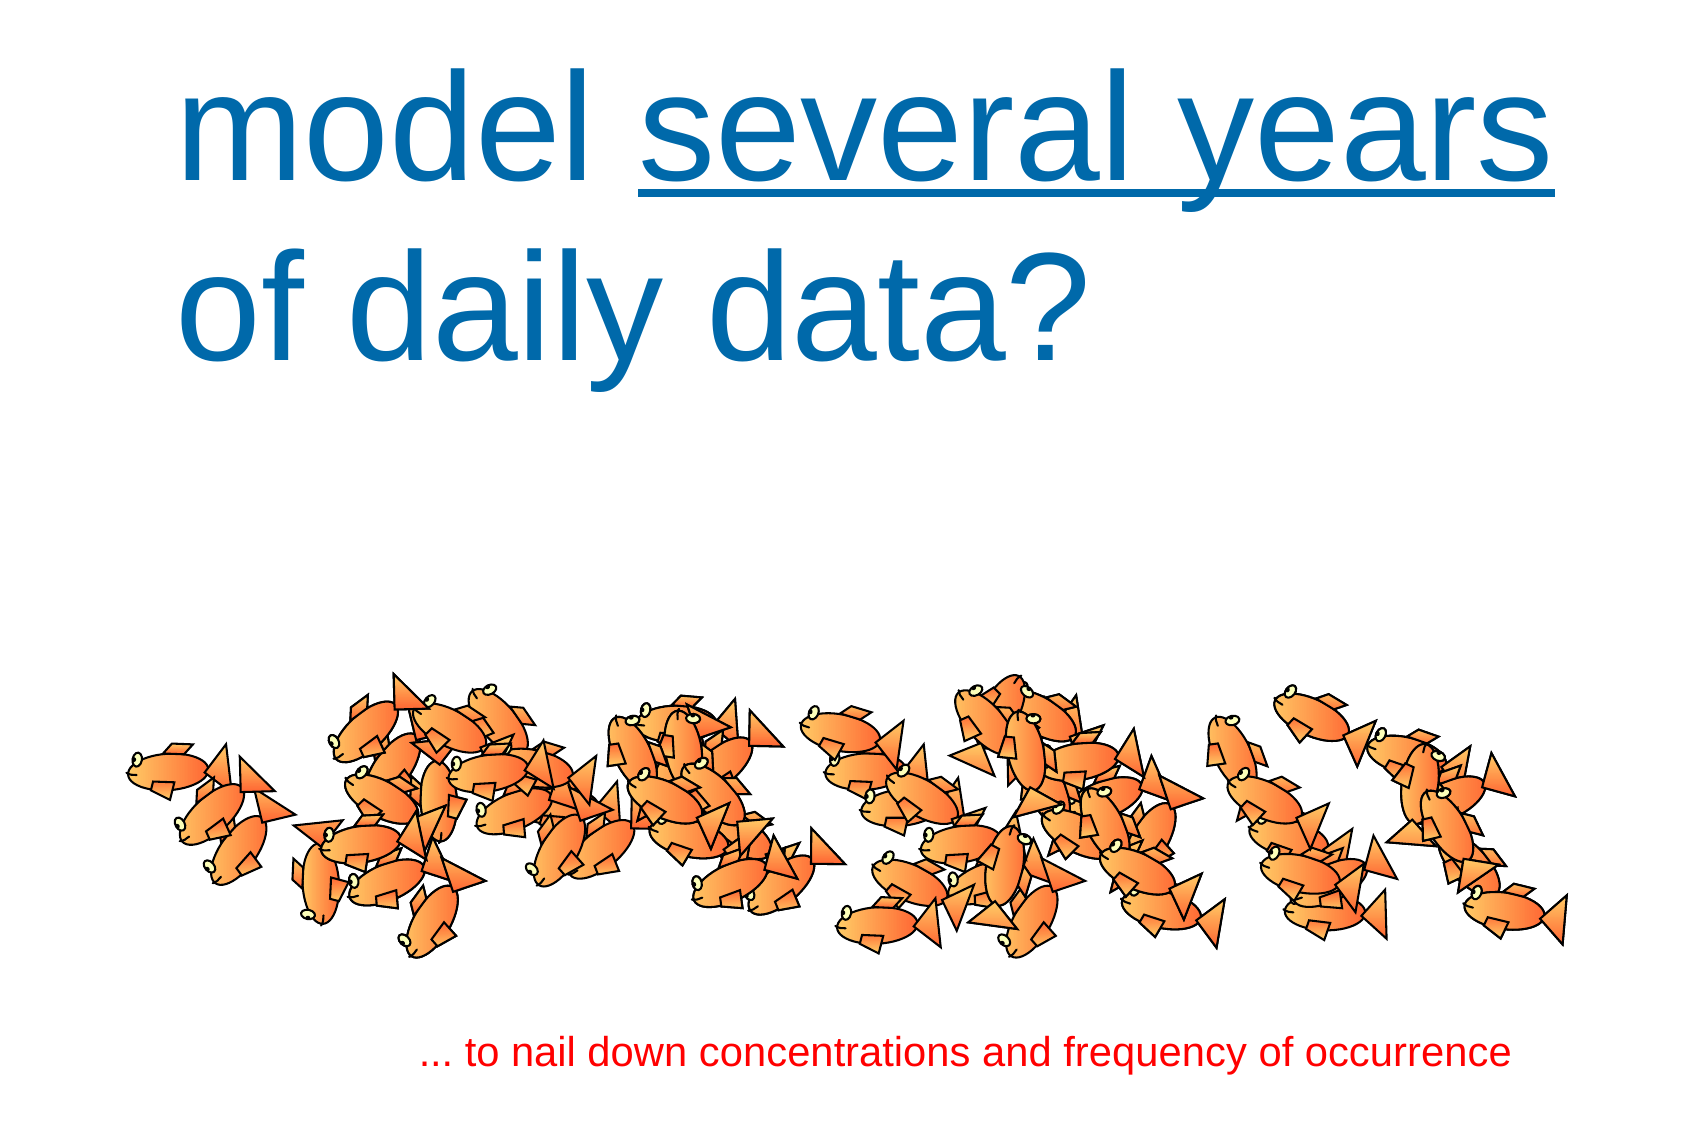

model several years of daily data?

... to nail down concentrations and frequency of occurrence